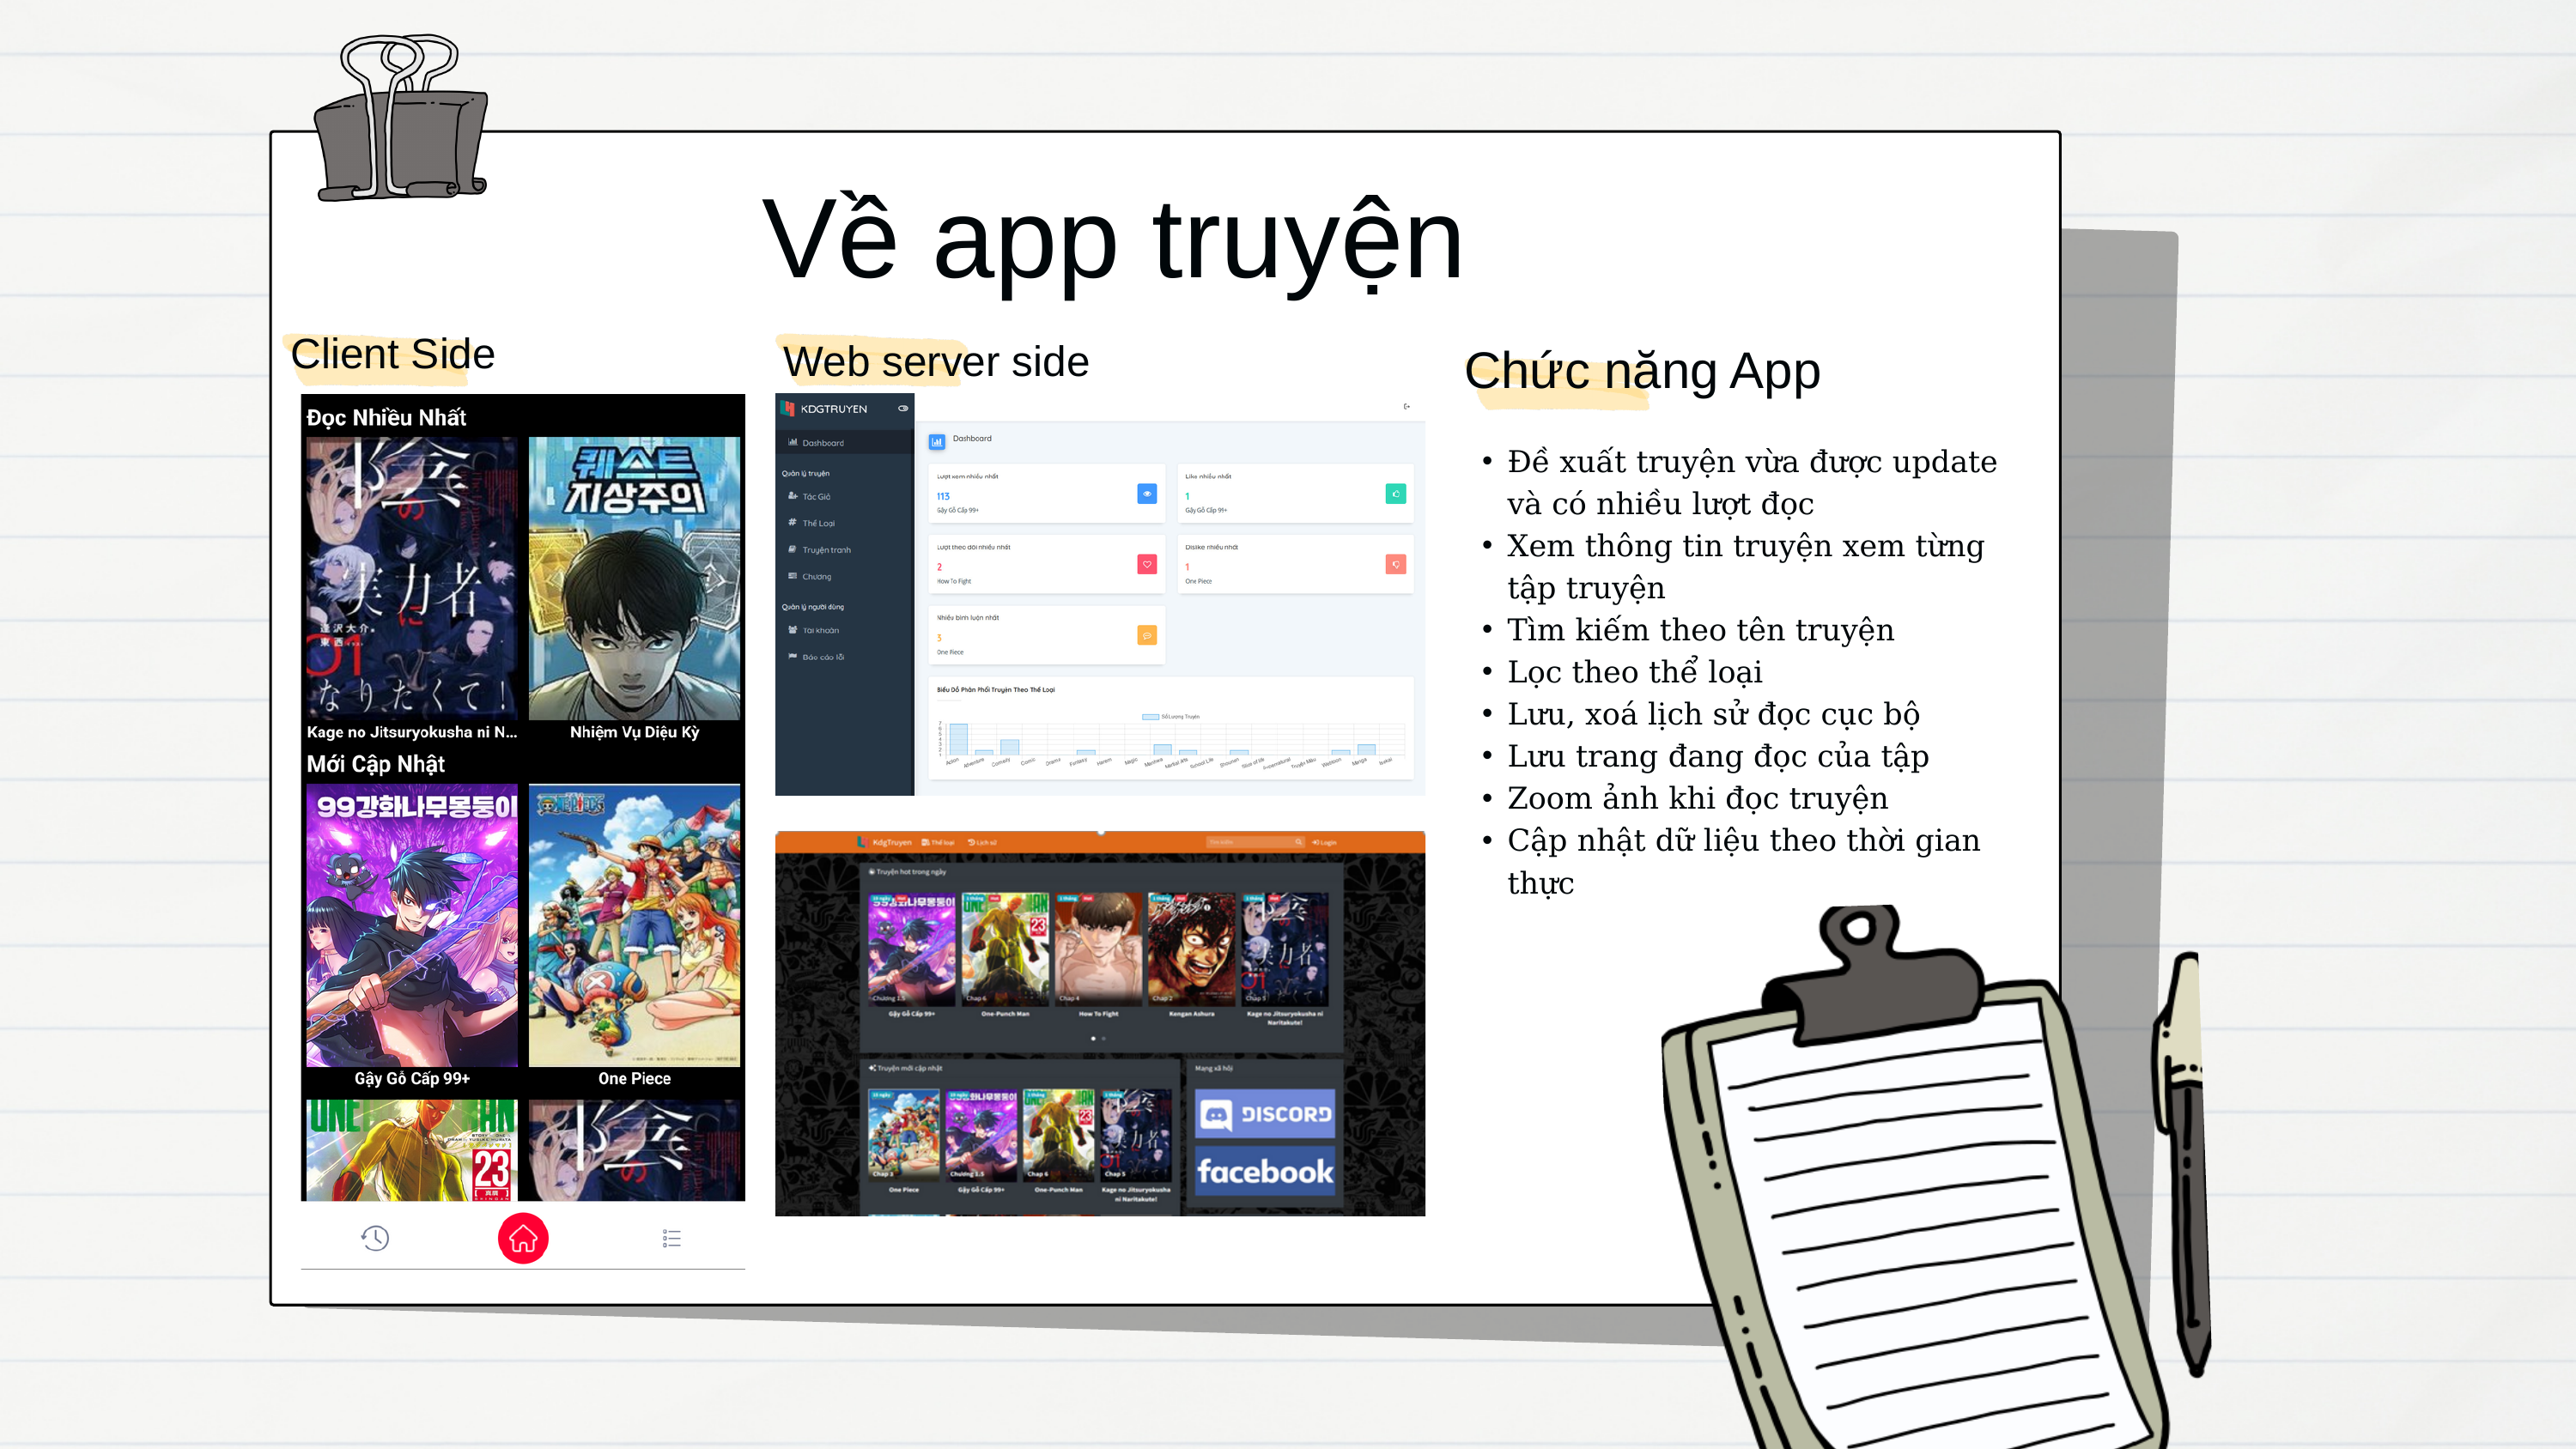

Về app truyện

Client Side
Web server side
Chức năng App

Đề xuất truyện vừa được update và có nhiều lượt đọc
Xem thông tin truyện xem từng tập truyện
Tìm kiếm theo tên truyện
Lọc theo thể loại
Lưu, xoá lịch sử đọc cục bộ
Lưu trang đang đọc của tập
Zoom ảnh khi đọc truyện
Cập nhật dữ liệu theo thời gian thực